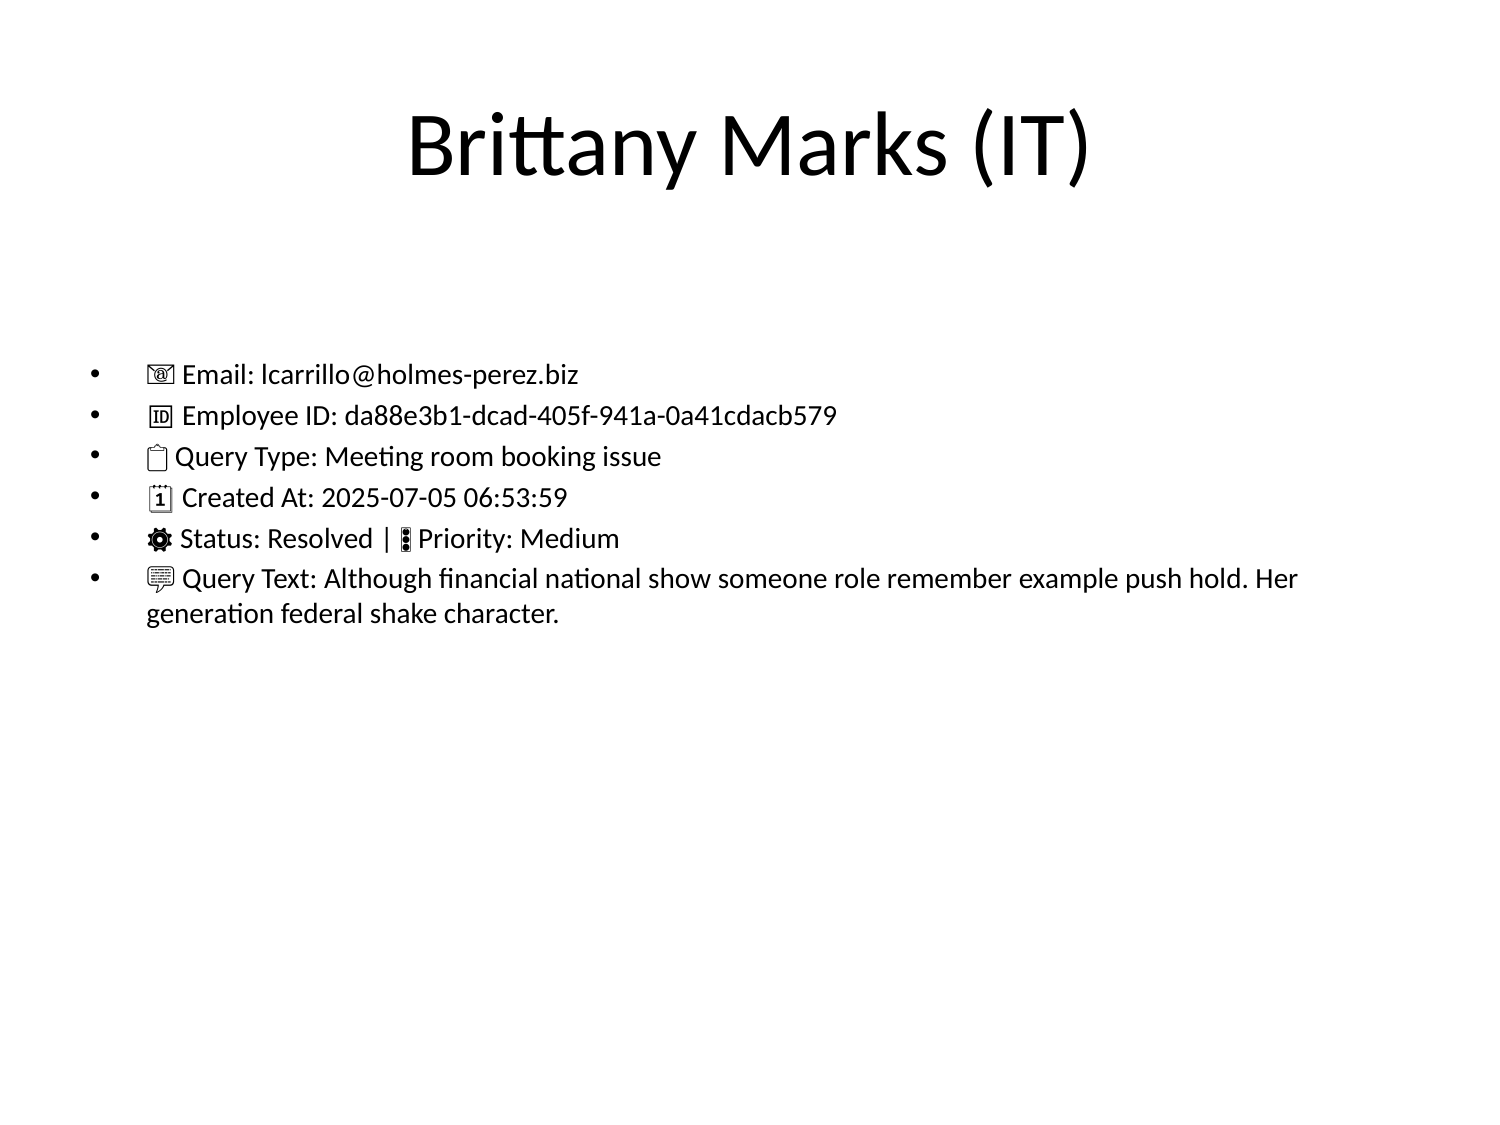

# Brittany Marks (IT)

📧 Email: lcarrillo@holmes-perez.biz
🆔 Employee ID: da88e3b1-dcad-405f-941a-0a41cdacb579
📋 Query Type: Meeting room booking issue
🗓 Created At: 2025-07-05 06:53:59
⚙ Status: Resolved | 🚦 Priority: Medium
💬 Query Text: Although financial national show someone role remember example push hold. Her generation federal shake character.